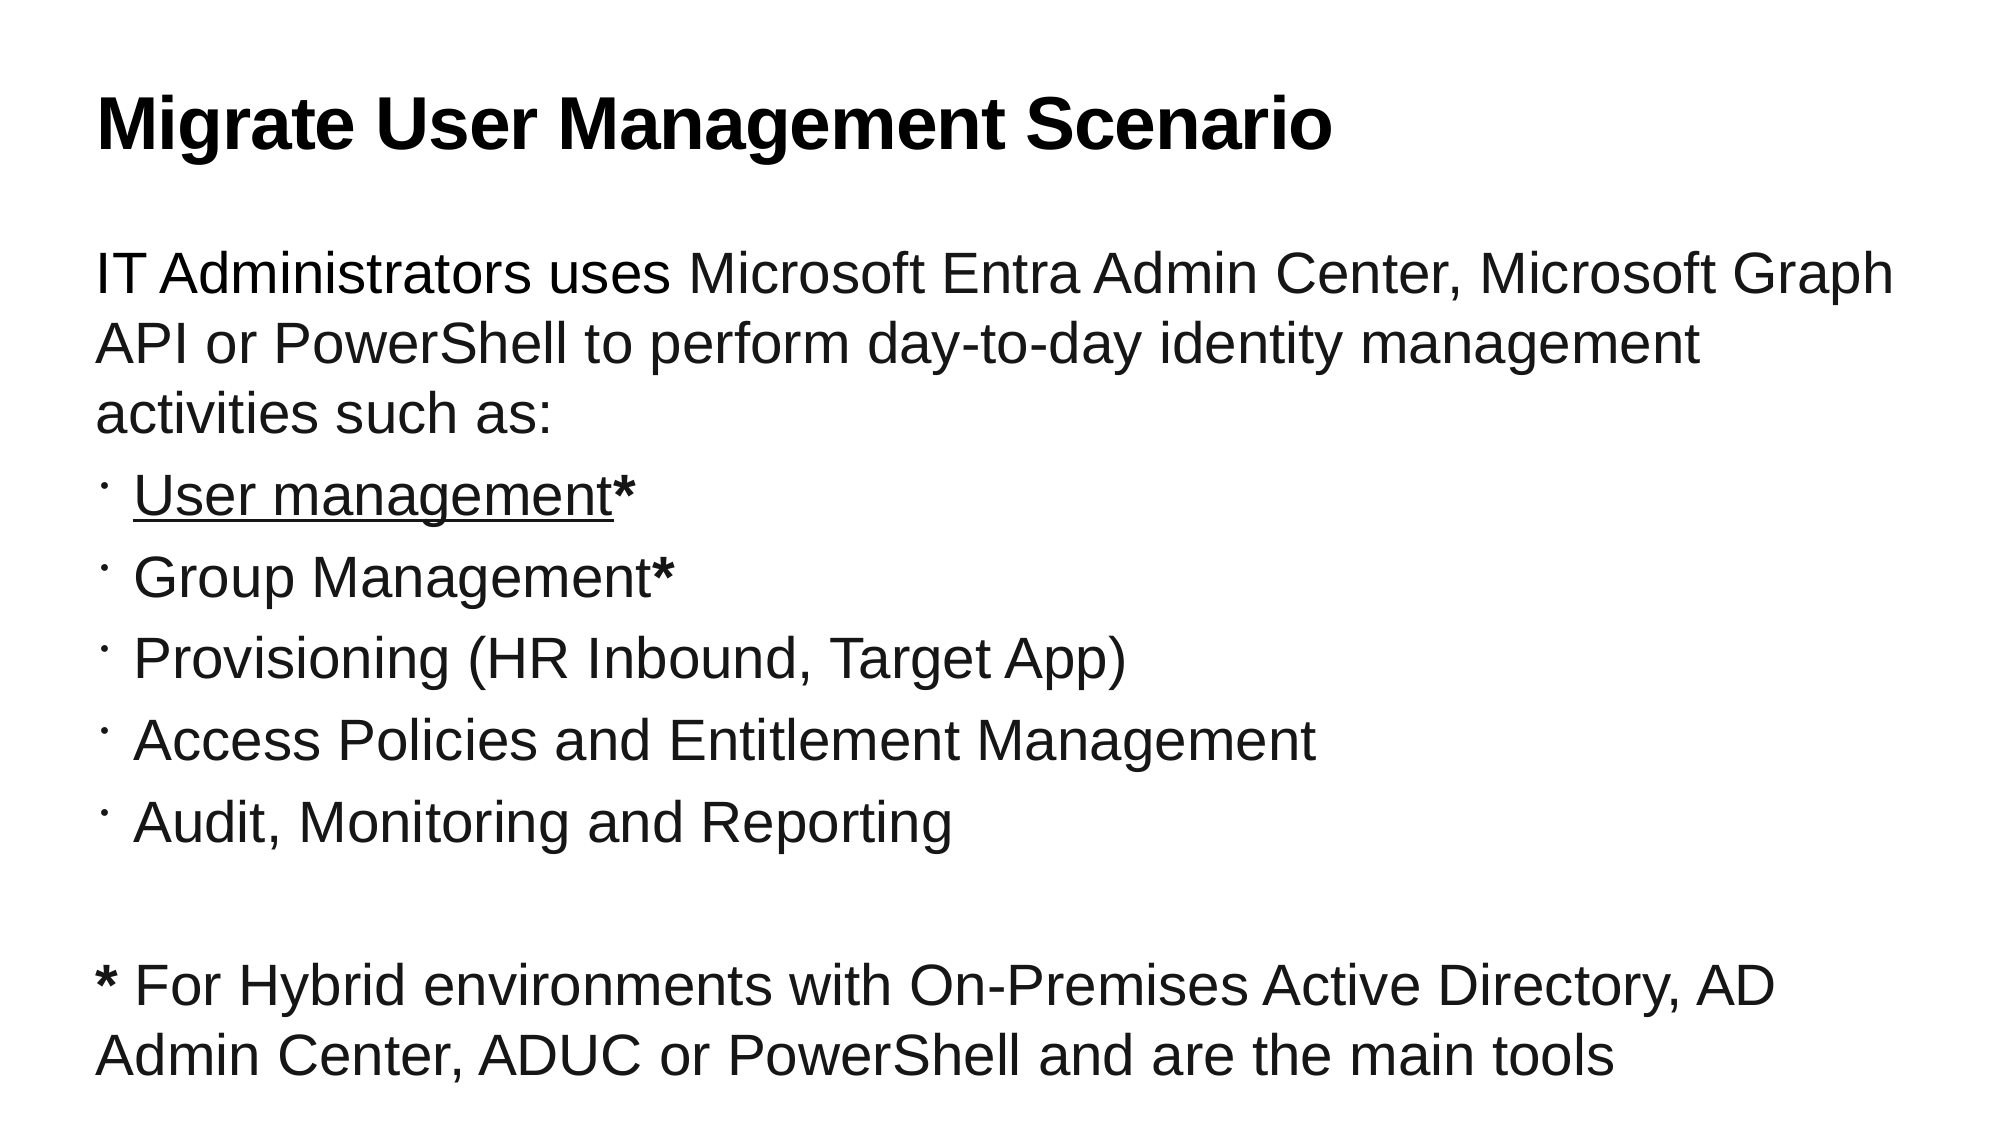

# Migrate User Management Scenario
IT Administrators uses Microsoft Entra Admin Center, Microsoft Graph API or PowerShell to perform day-to-day identity management activities such as:
User management*
Group Management*
Provisioning (HR Inbound, Target App)
Access Policies and Entitlement Management
Audit, Monitoring and Reporting

* For Hybrid environments with On-Premises Active Directory, AD Admin Center, ADUC or PowerShell and are the main tools